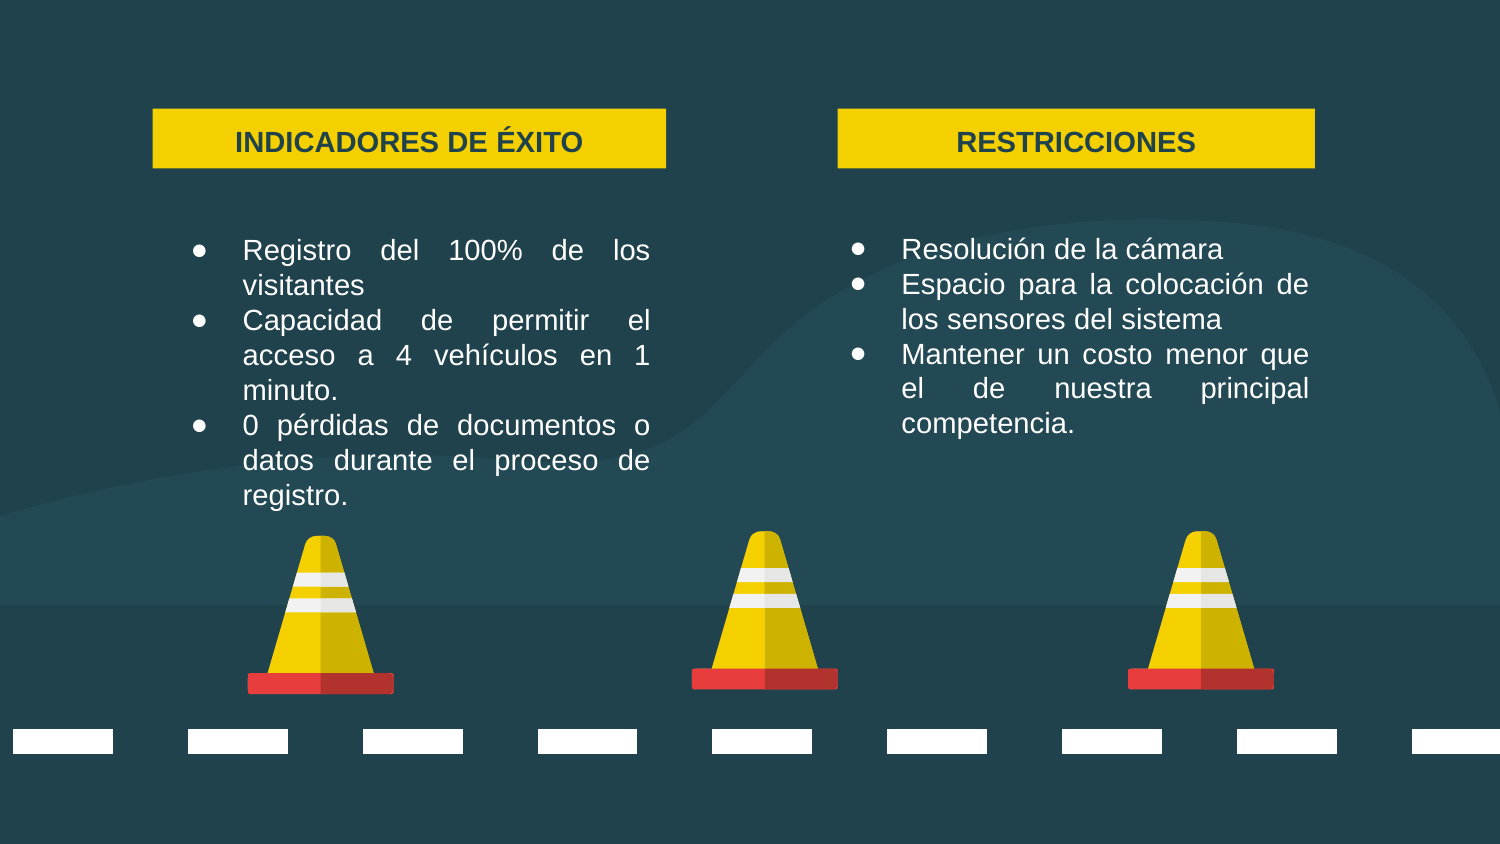

INDICADORES DE ÉXITO
RESTRICCIONES
Resolución de la cámara
Espacio para la colocación de los sensores del sistema
Mantener un costo menor que el de nuestra principal competencia.
Registro del 100% de los visitantes
Capacidad de permitir el acceso a 4 vehículos en 1 minuto.
0 pérdidas de documentos o datos durante el proceso de registro.